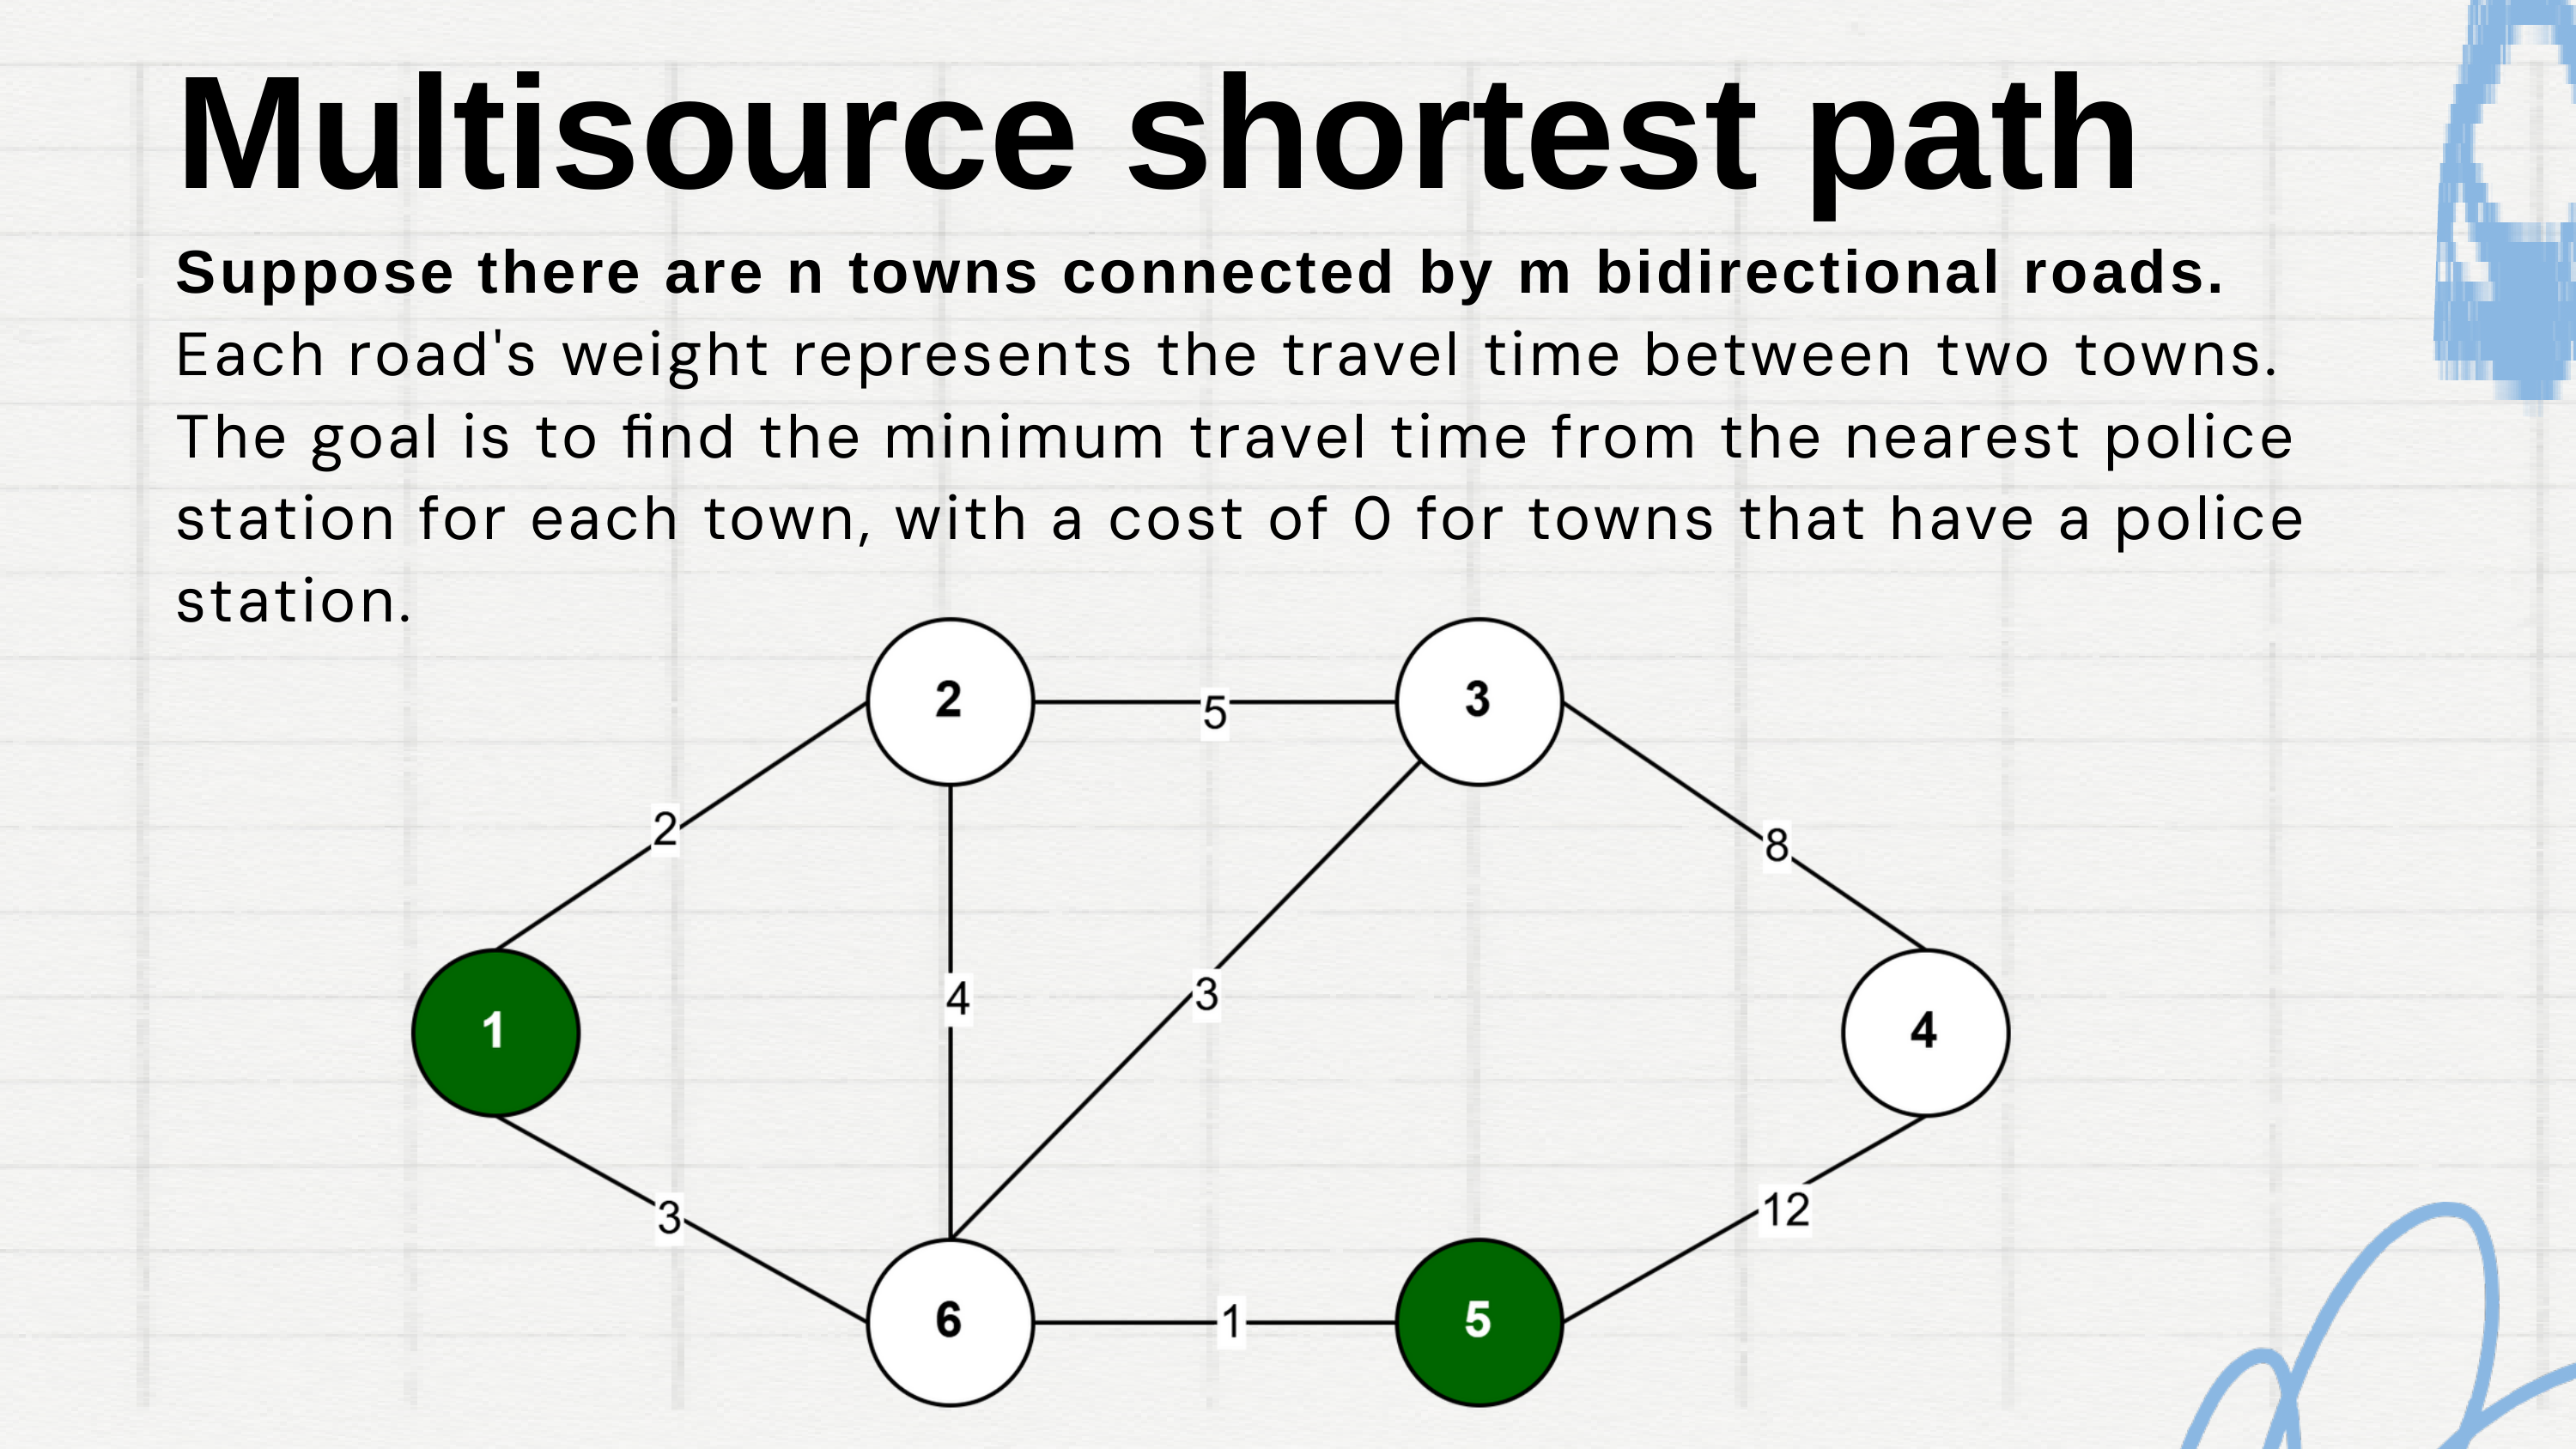

Multisource shortest path
Suppose there are n towns connected by m bidirectional roads. Each road's weight represents the travel time between two towns. The goal is to find the minimum travel time from the nearest police station for each town, with a cost of 0 for towns that have a police station.